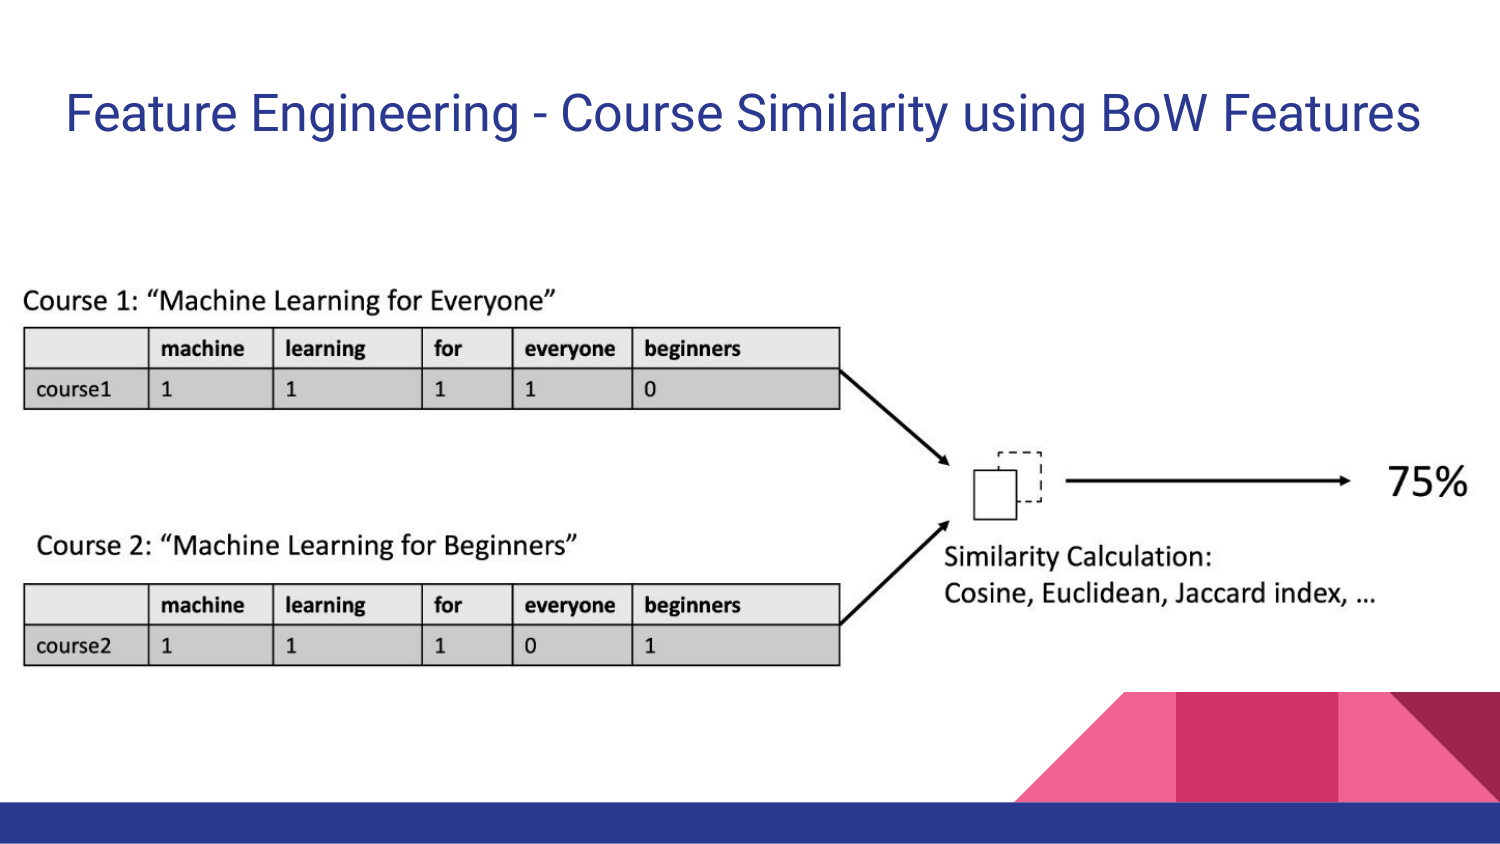

# Feature Engineering - Course Similarity using BoW Features